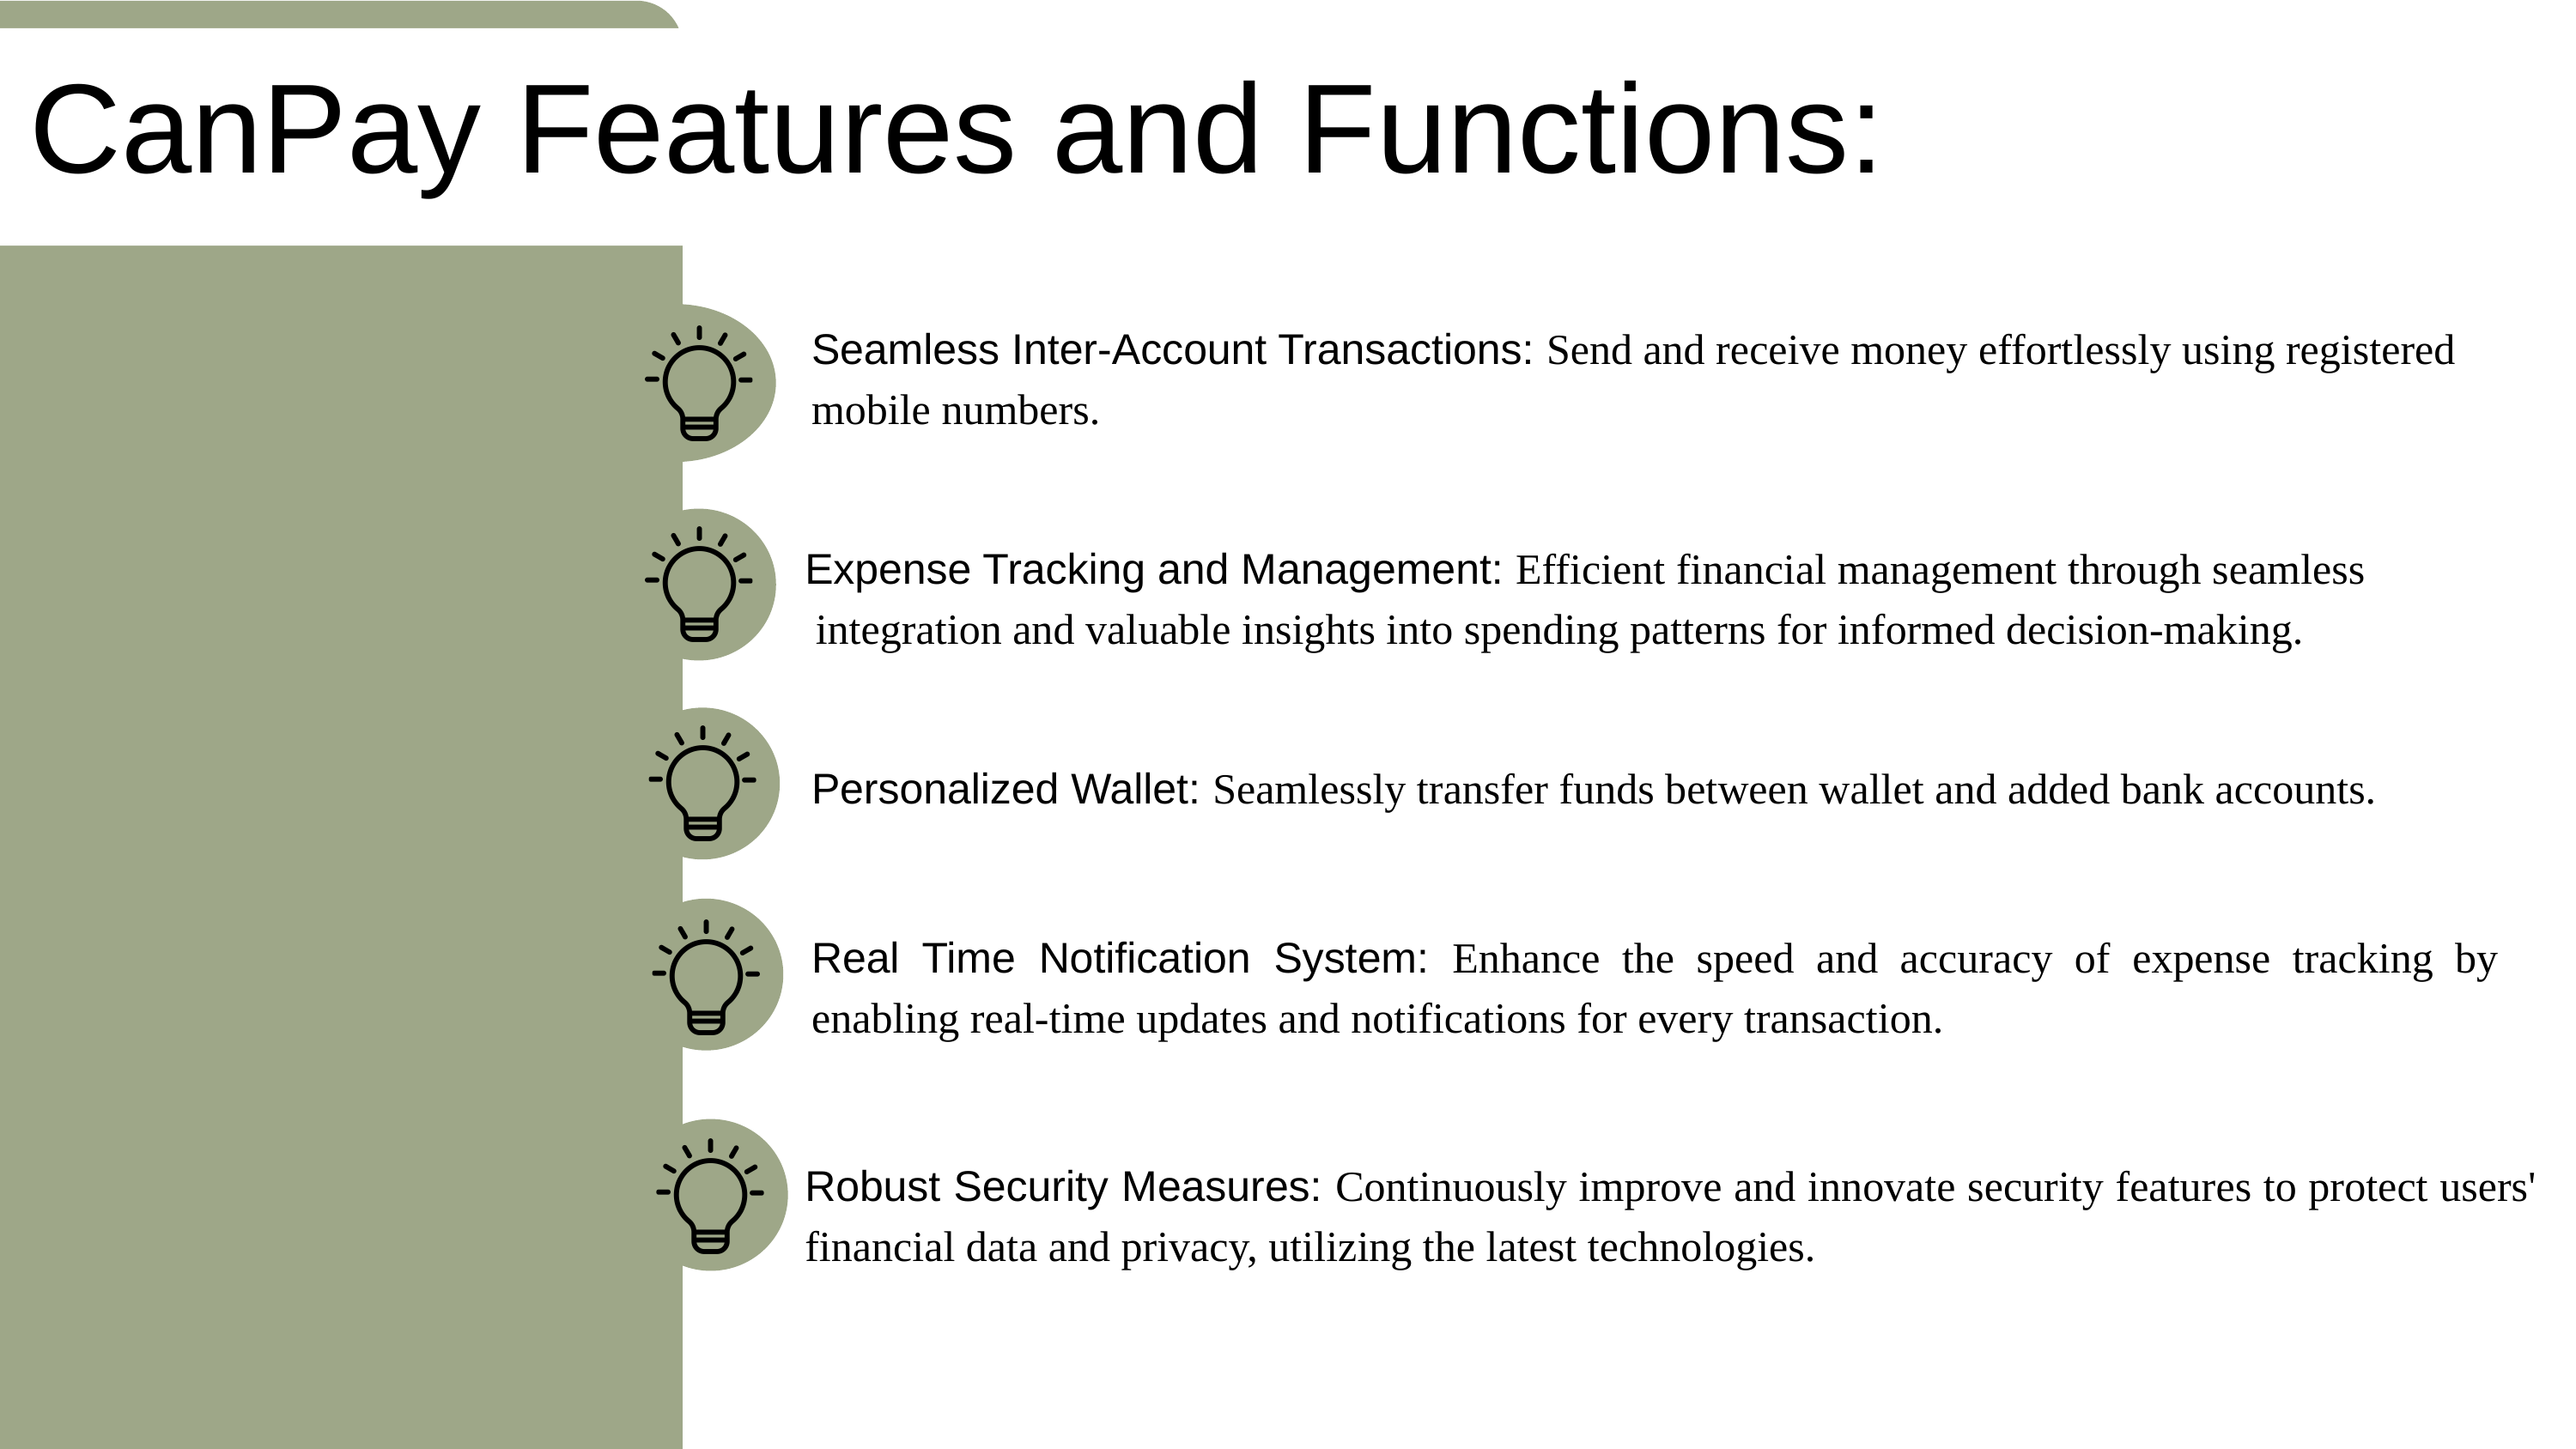

CanPay Features and Functions:

Seamless Inter-Account Transactions: Send and receive money effortlessly using registered mobile numbers.

Expense Tracking and Management: Efficient financial management through seamless
 integration and valuable insights into spending patterns for informed decision-making.

Personalized Wallet: Seamlessly transfer funds between wallet and added bank accounts.

Real Time Notification System: Enhance the speed and accuracy of expense tracking by enabling real-time updates and notifications for every transaction.

Robust Security Measures: Continuously improve and innovate security features to protect users' financial data and privacy, utilizing the latest technologies.